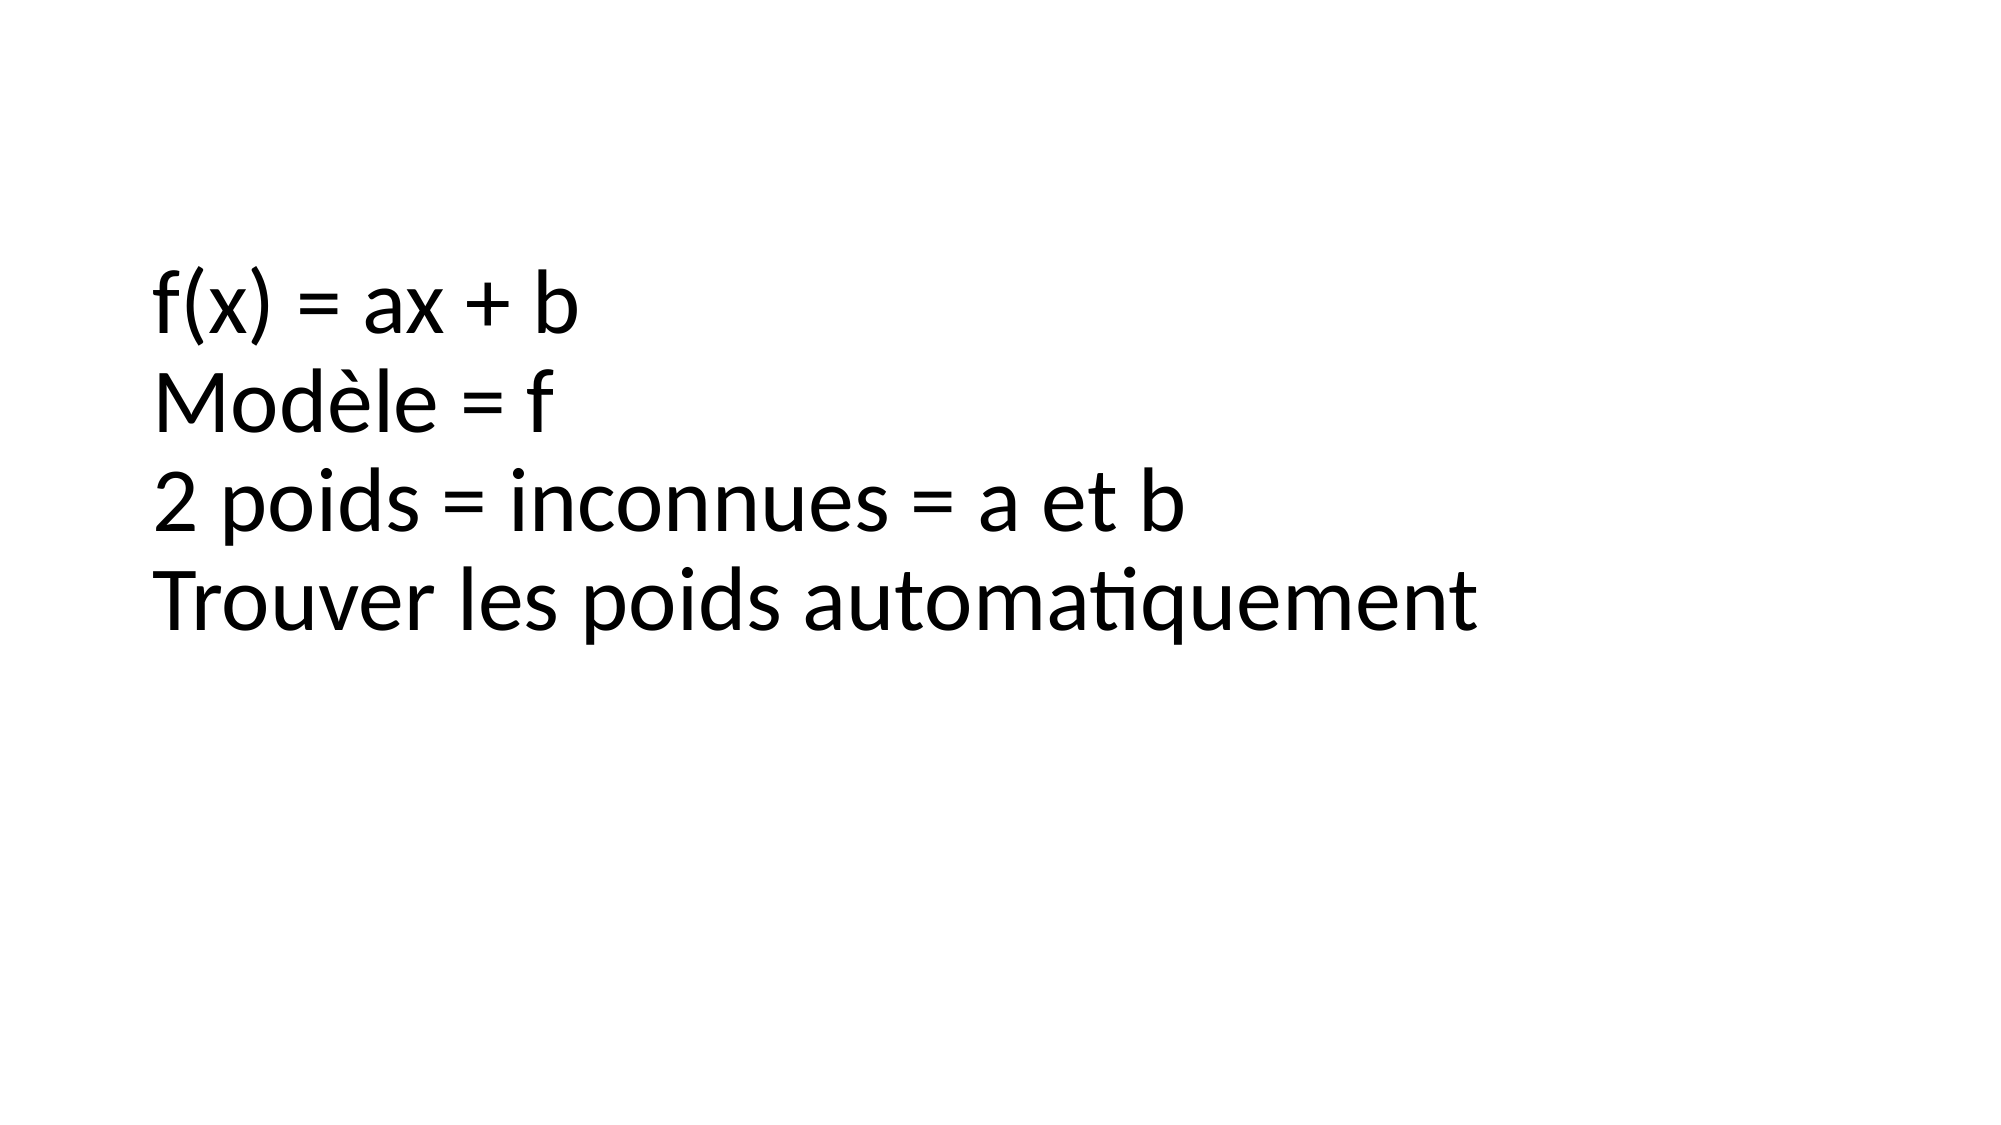

# f(x) = ax + b Modèle = f 2 poids = inconnues = a et b Trouver les poids automatiquement